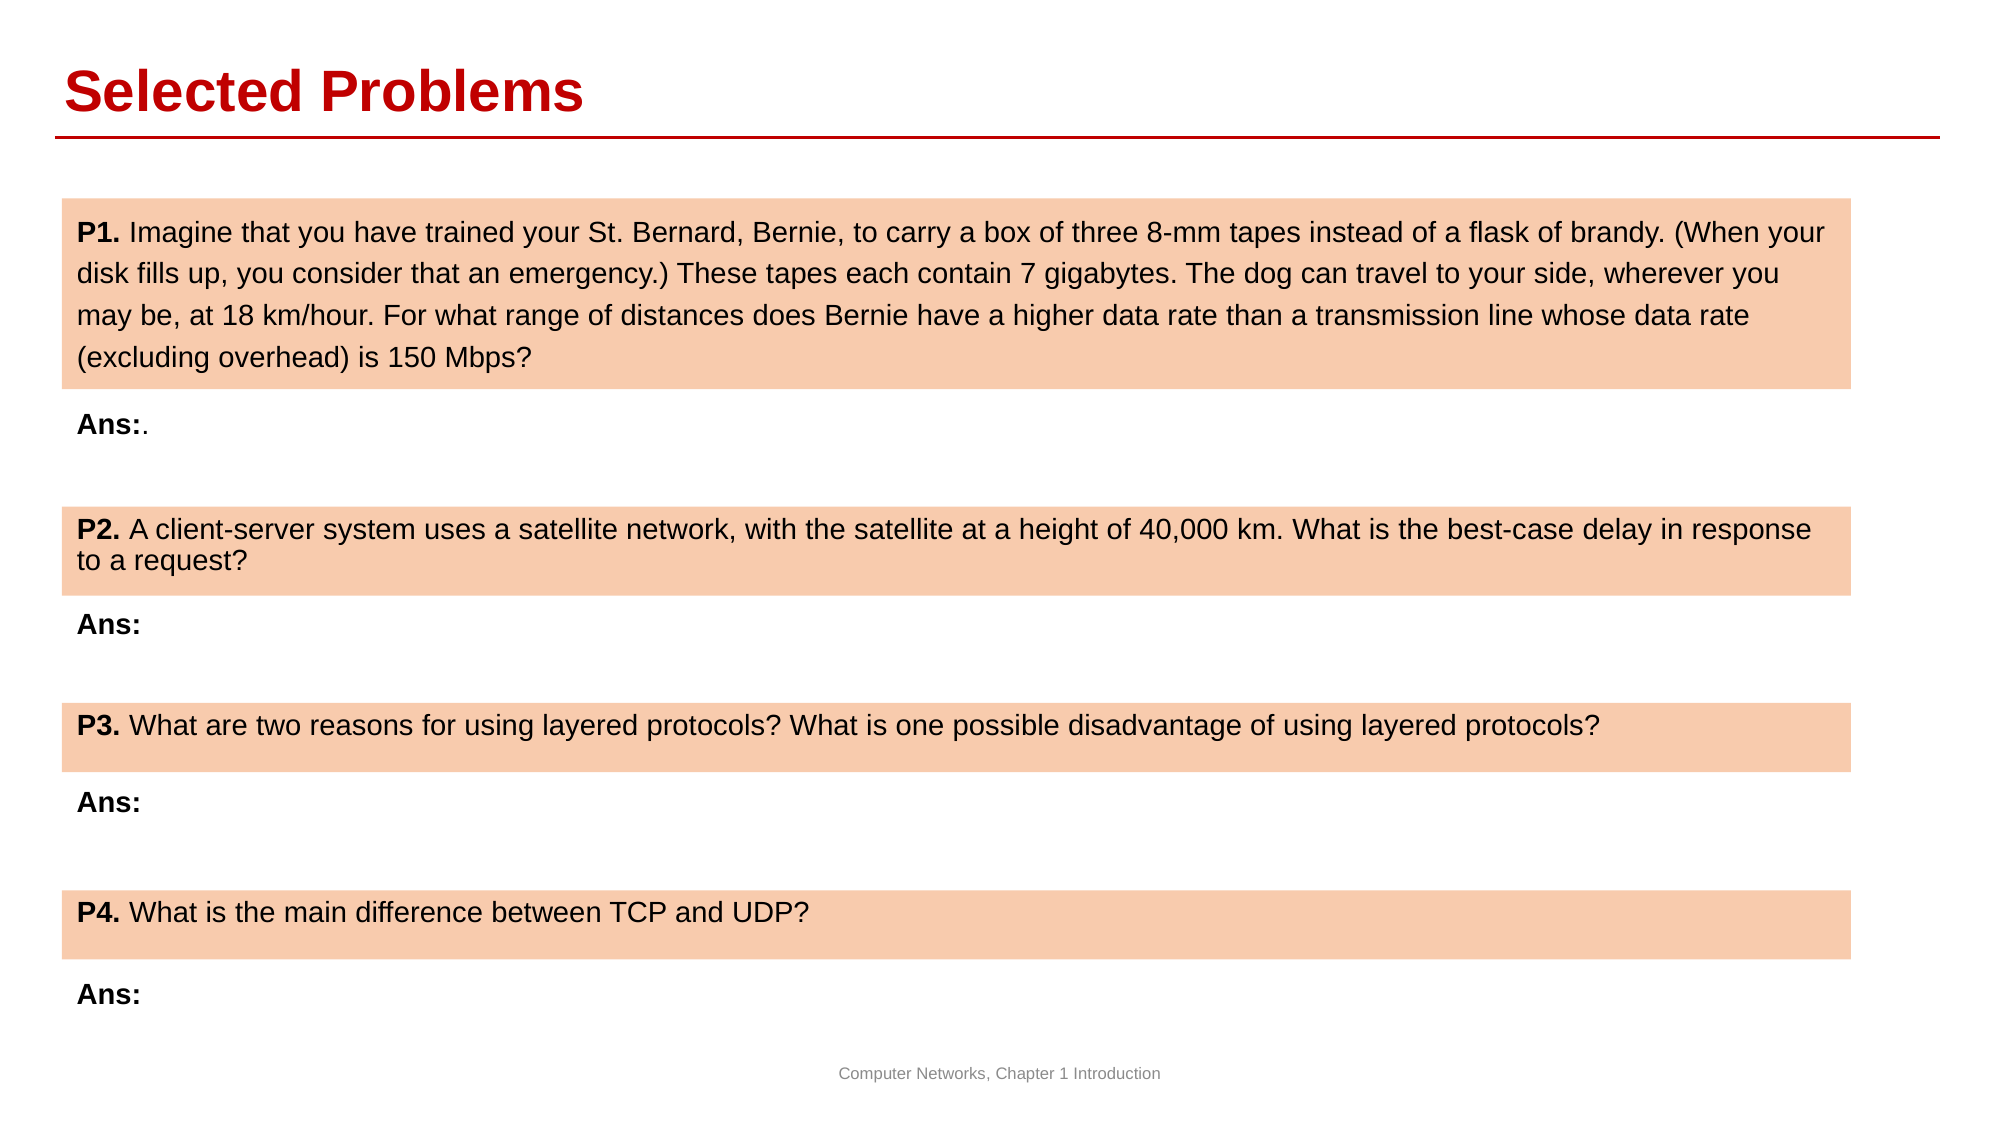

Selected Problems
P1. Imagine that you have trained your St. Bernard, Bernie, to carry a box of three 8-mm tapes instead of a flask of brandy. (When your disk fills up, you consider that an emergency.) These tapes each contain 7 gigabytes. The dog can travel to your side, wherever you may be, at 18 km/hour. For what range of distances does Bernie have a higher data rate than a transmission line whose data rate (excluding overhead) is 150 Mbps?
Ans:.
P2. A client-server system uses a satellite network, with the satellite at a height of 40,000 km. What is the best-case delay in response to a request?
Ans:
P3. What are two reasons for using layered protocols? What is one possible disadvantage of using layered protocols?
Ans:
P4. What is the main difference between TCP and UDP?
Ans:
Computer Networks, Chapter 1 Introduction